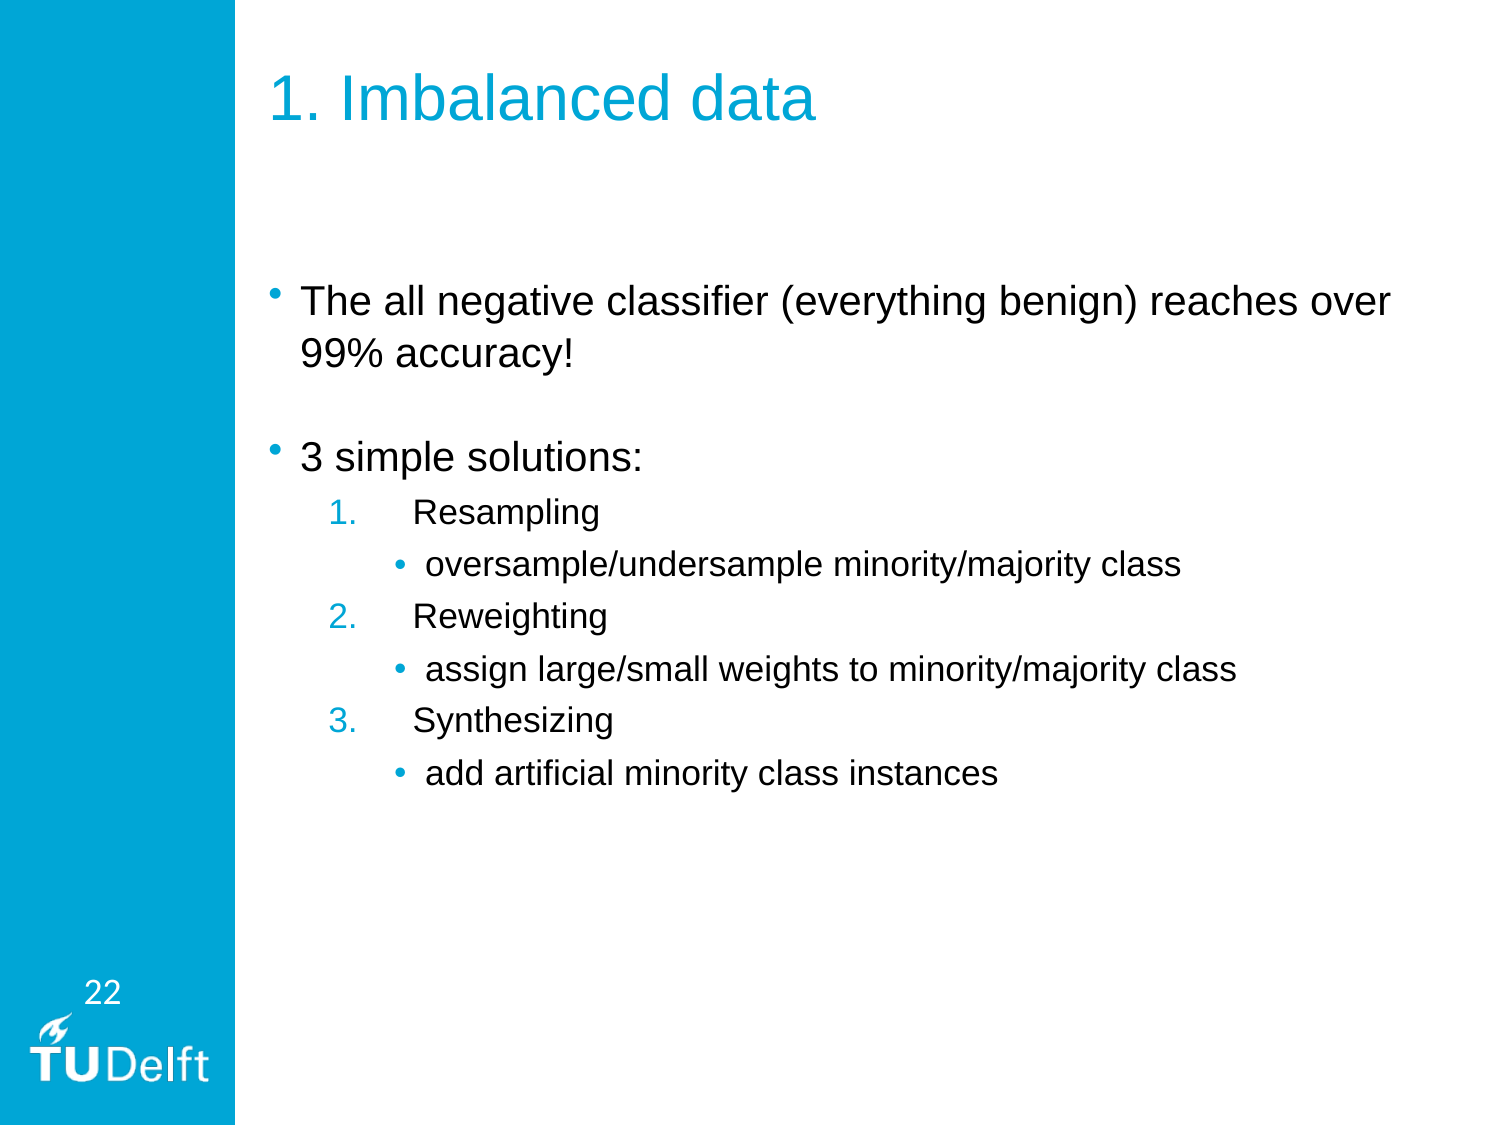

# 1. Imbalanced data
The all negative classifier (everything benign) reaches over 99% accuracy!

3 simple solutions:
Resampling
oversample/undersample minority/majority class
Reweighting
assign large/small weights to minority/majority class
Synthesizing
add artificial minority class instances